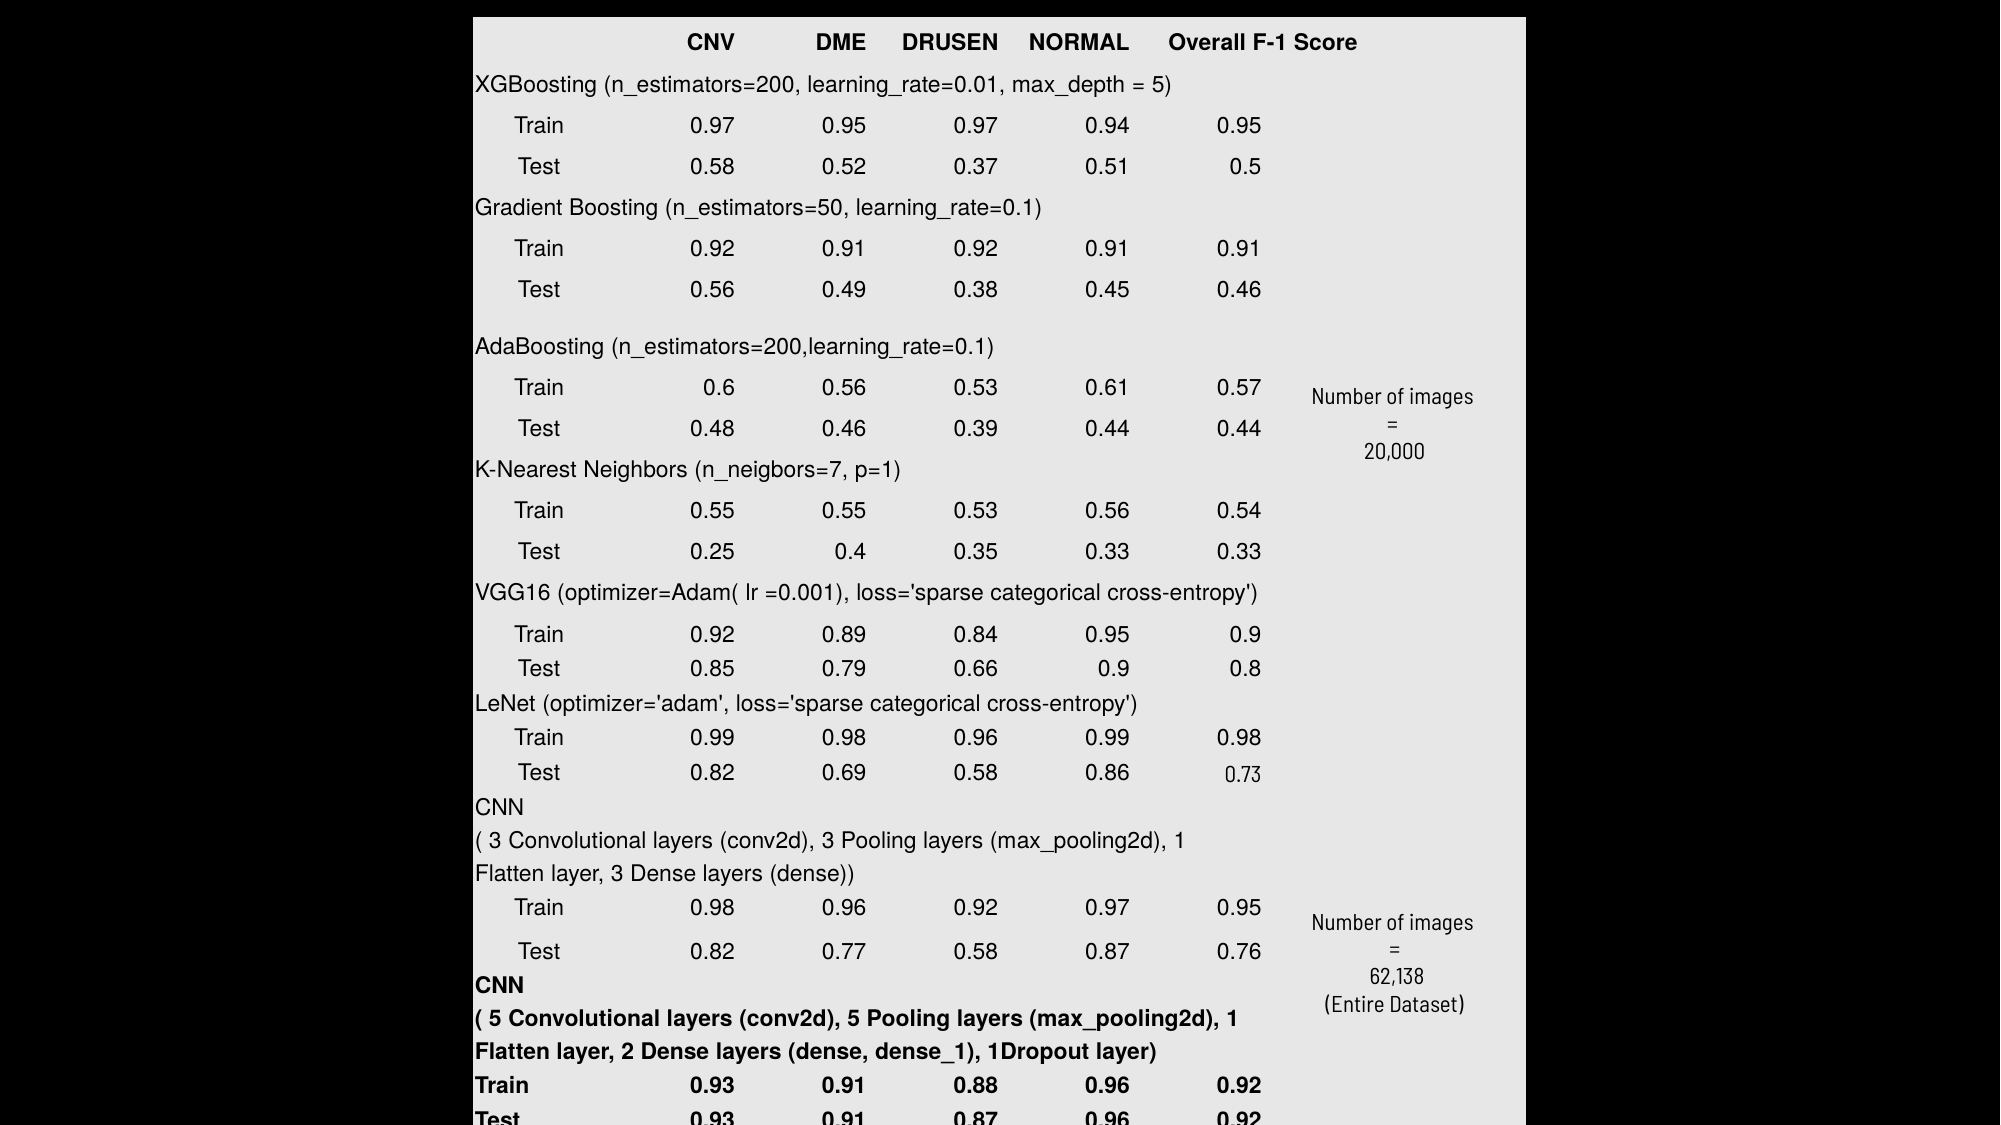

|  | CNV | DME | DRUSEN | NORMAL | Overall F-1 Score |  |  |
| --- | --- | --- | --- | --- | --- | --- | --- |
| XGBoosting (n\_estimators=200, learning\_rate=0.01, max\_depth = 5) |  |  |  |  |  | Number of images = 20,000 |  |
| Train | 0.97 | 0.95 | 0.97 | 0.94 | 0.95 |  |  |
| Test | 0.58 | 0.52 | 0.37 | 0.51 | 0.5 |  |  |
| Gradient Boosting (n\_estimators=50, learning\_rate=0.1) |  |  |  |  |  |  |  |
| Train | 0.92 | 0.91 | 0.92 | 0.91 | 0.91 |  |  |
| Test | 0.56 | 0.49 | 0.38 | 0.45 | 0.46 |  |  |
| AdaBoosting (n\_estimators=200,learning\_rate=0.1) |  |  |  |  |  |  |  |
| Train | 0.6 | 0.56 | 0.53 | 0.61 | 0.57 |  |  |
| Test | 0.48 | 0.46 | 0.39 | 0.44 | 0.44 |  |  |
| K-Nearest Neighbors (n\_neigbors=7, p=1) |  |  |  |  |  |  |  |
| Train | 0.55 | 0.55 | 0.53 | 0.56 | 0.54 |  |  |
| Test | 0.25 | 0.4 | 0.35 | 0.33 | 0.33 |  |  |
| VGG16 (optimizer=Adam( lr =0.001), loss='sparse categorical cross-entropy') |  |  |  |  |  |  |  |
| Train | 0.92 | 0.89 | 0.84 | 0.95 | 0.9 |  |  |
| Test | 0.85 | 0.79 | 0.66 | 0.9 | 0.8 |  |  |
| LeNet (optimizer='adam', loss='sparse categorical cross-entropy') |  |  |  |  |  |  |  |
| Train | 0.99 | 0.98 | 0.96 | 0.99 | 0.98 |  |  |
| Test | 0.82 | 0.69 | 0.58 | 0.86 | 0.73 |  |  |
| CNN ( 3 Convolutional layers (conv2d), 3 Pooling layers (max\_pooling2d), 1 Flatten layer, 3 Dense layers (dense)) |  |  |  |  |  | Number of images = 62,138 (Entire Dataset) |  |
| Train | 0.98 | 0.96 | 0.92 | 0.97 | 0.95 |  |  |
| Test | 0.82 | 0.77 | 0.58 | 0.87 | 0.76 |  |  |
| CNN ( 5 Convolutional layers (conv2d), 5 Pooling layers (max\_pooling2d), 1 Flatten layer, 2 Dense layers (dense, dense\_1), 1Dropout layer) |  |  |  |  |  |  |  |
| Train | 0.93 | 0.91 | 0.88 | 0.96 | 0.92 |  |  |
| Test | 0.93 | 0.91 | 0.87 | 0.96 | 0.92 |  |  |